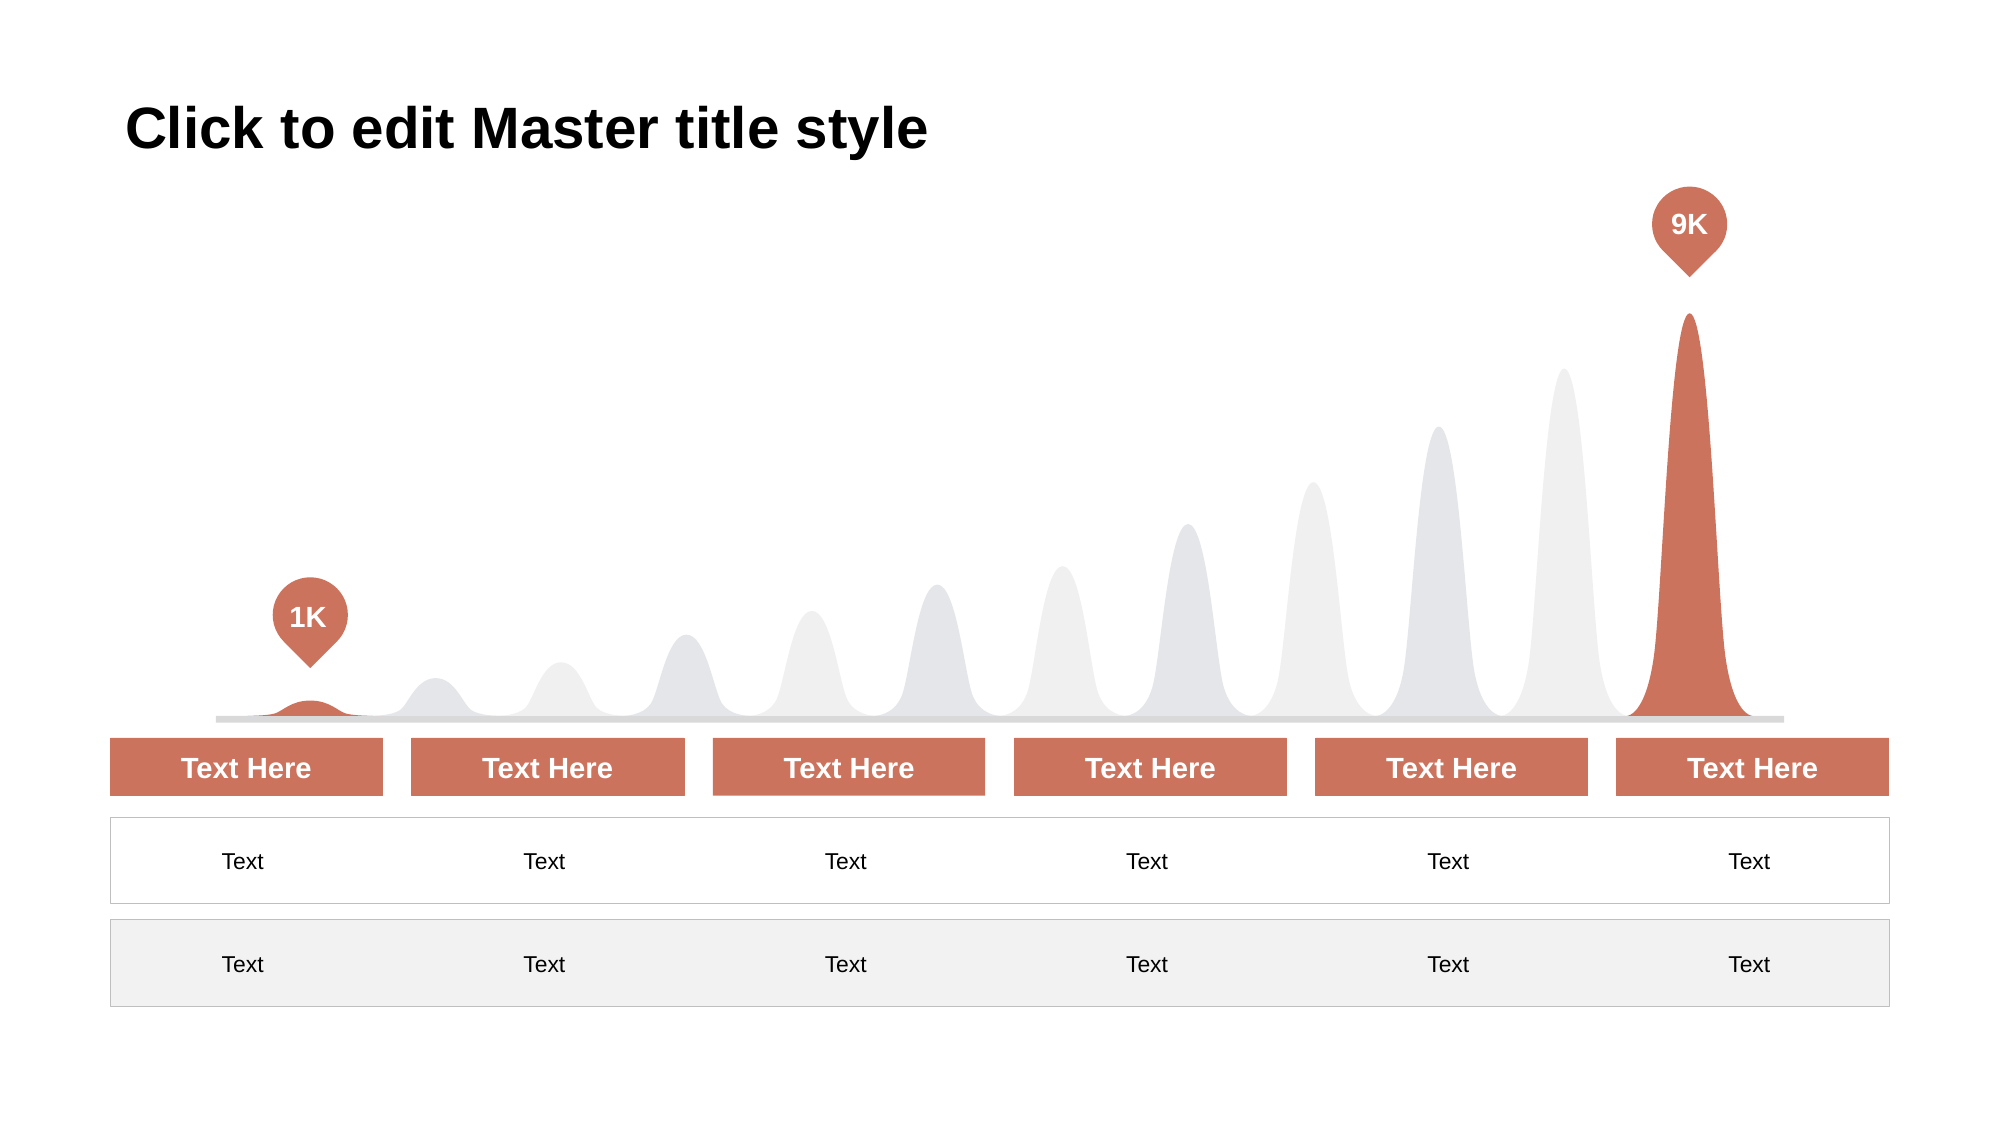

# Click to edit Master title style

9K

1K

Text Here
Text Here
Text Here
Text Here
Text Here
Text Here

Text
Text
Text
Text
Text
Text

Text
Text
Text
Text
Text
Text